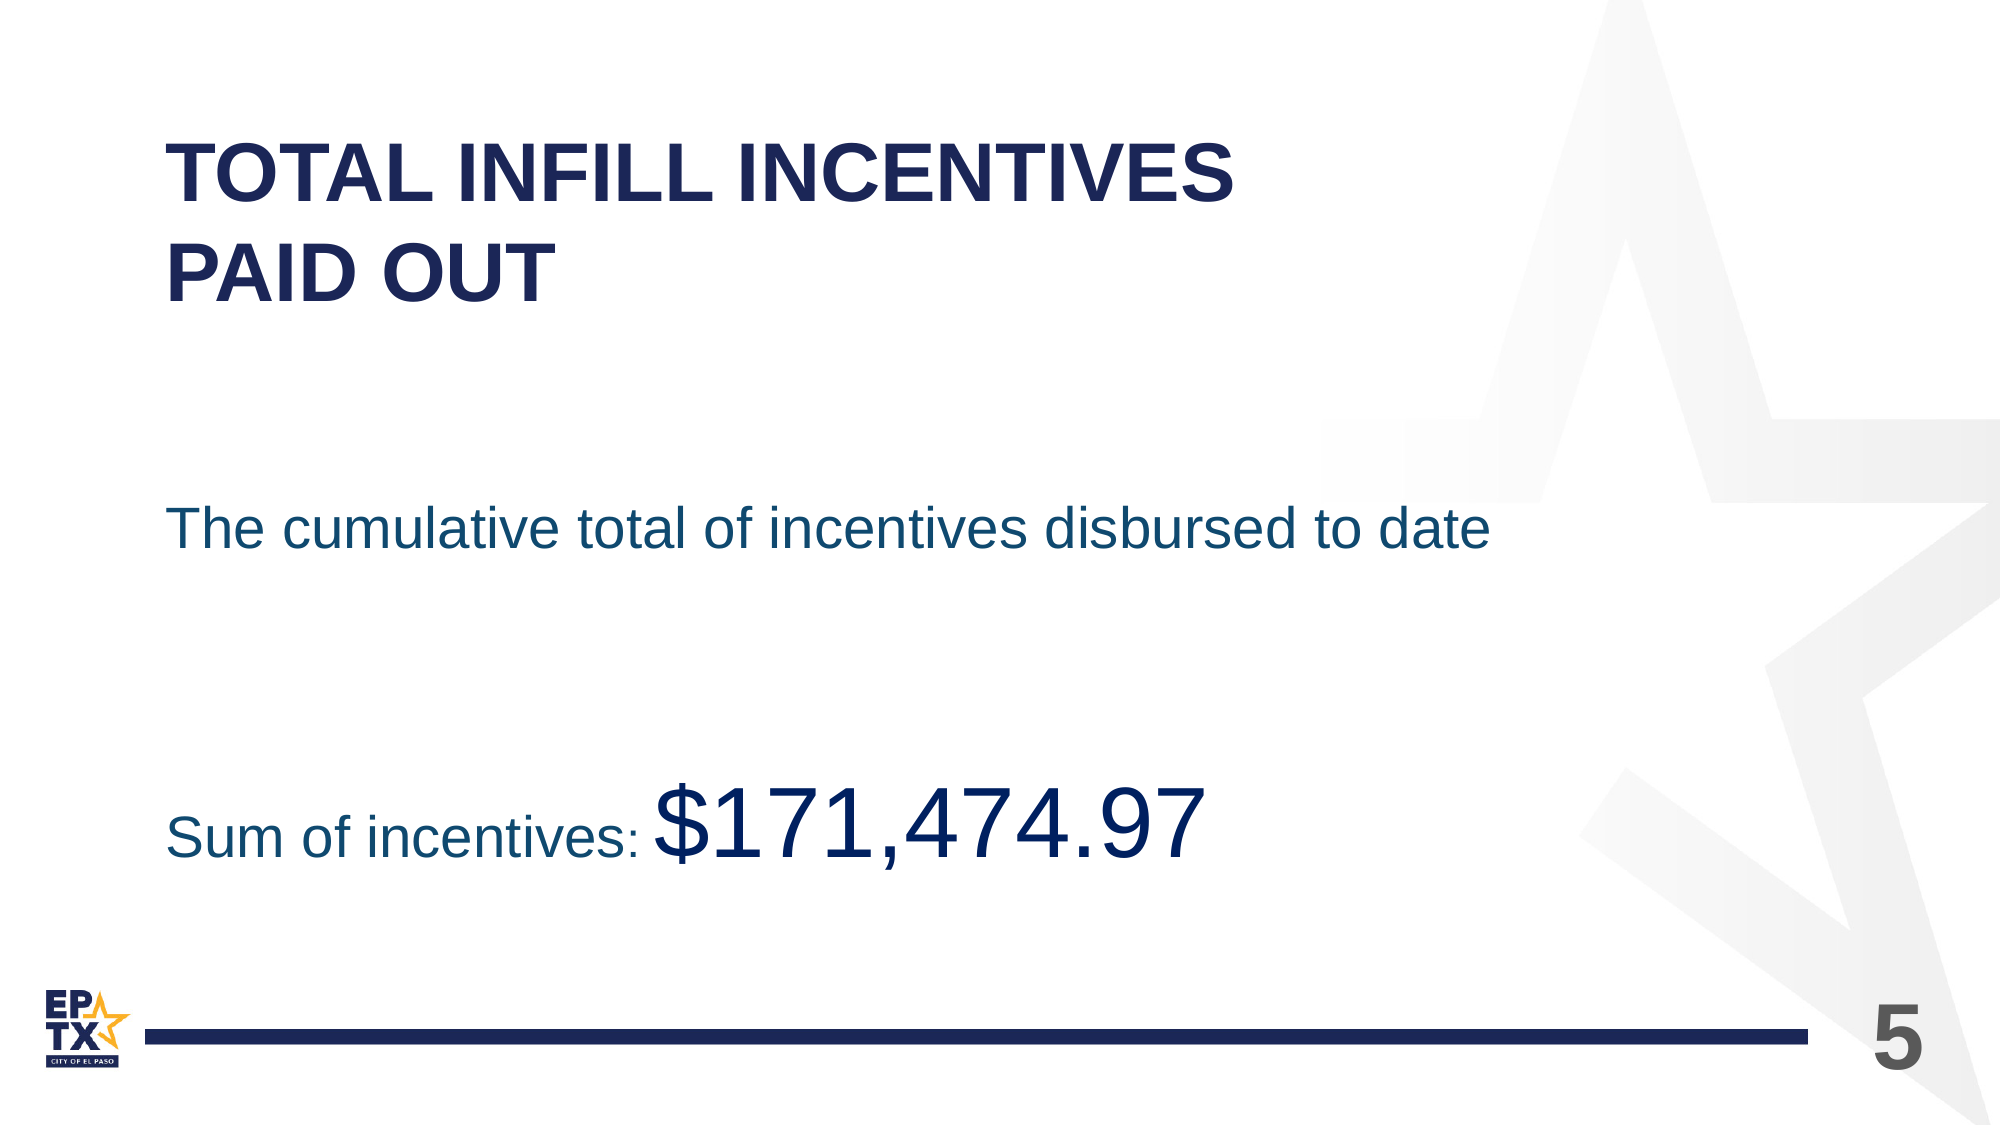

# Total Infill Incentives Paid Out
The cumulative total of incentives disbursed to date

Sum of incentives: $171,474.97
5